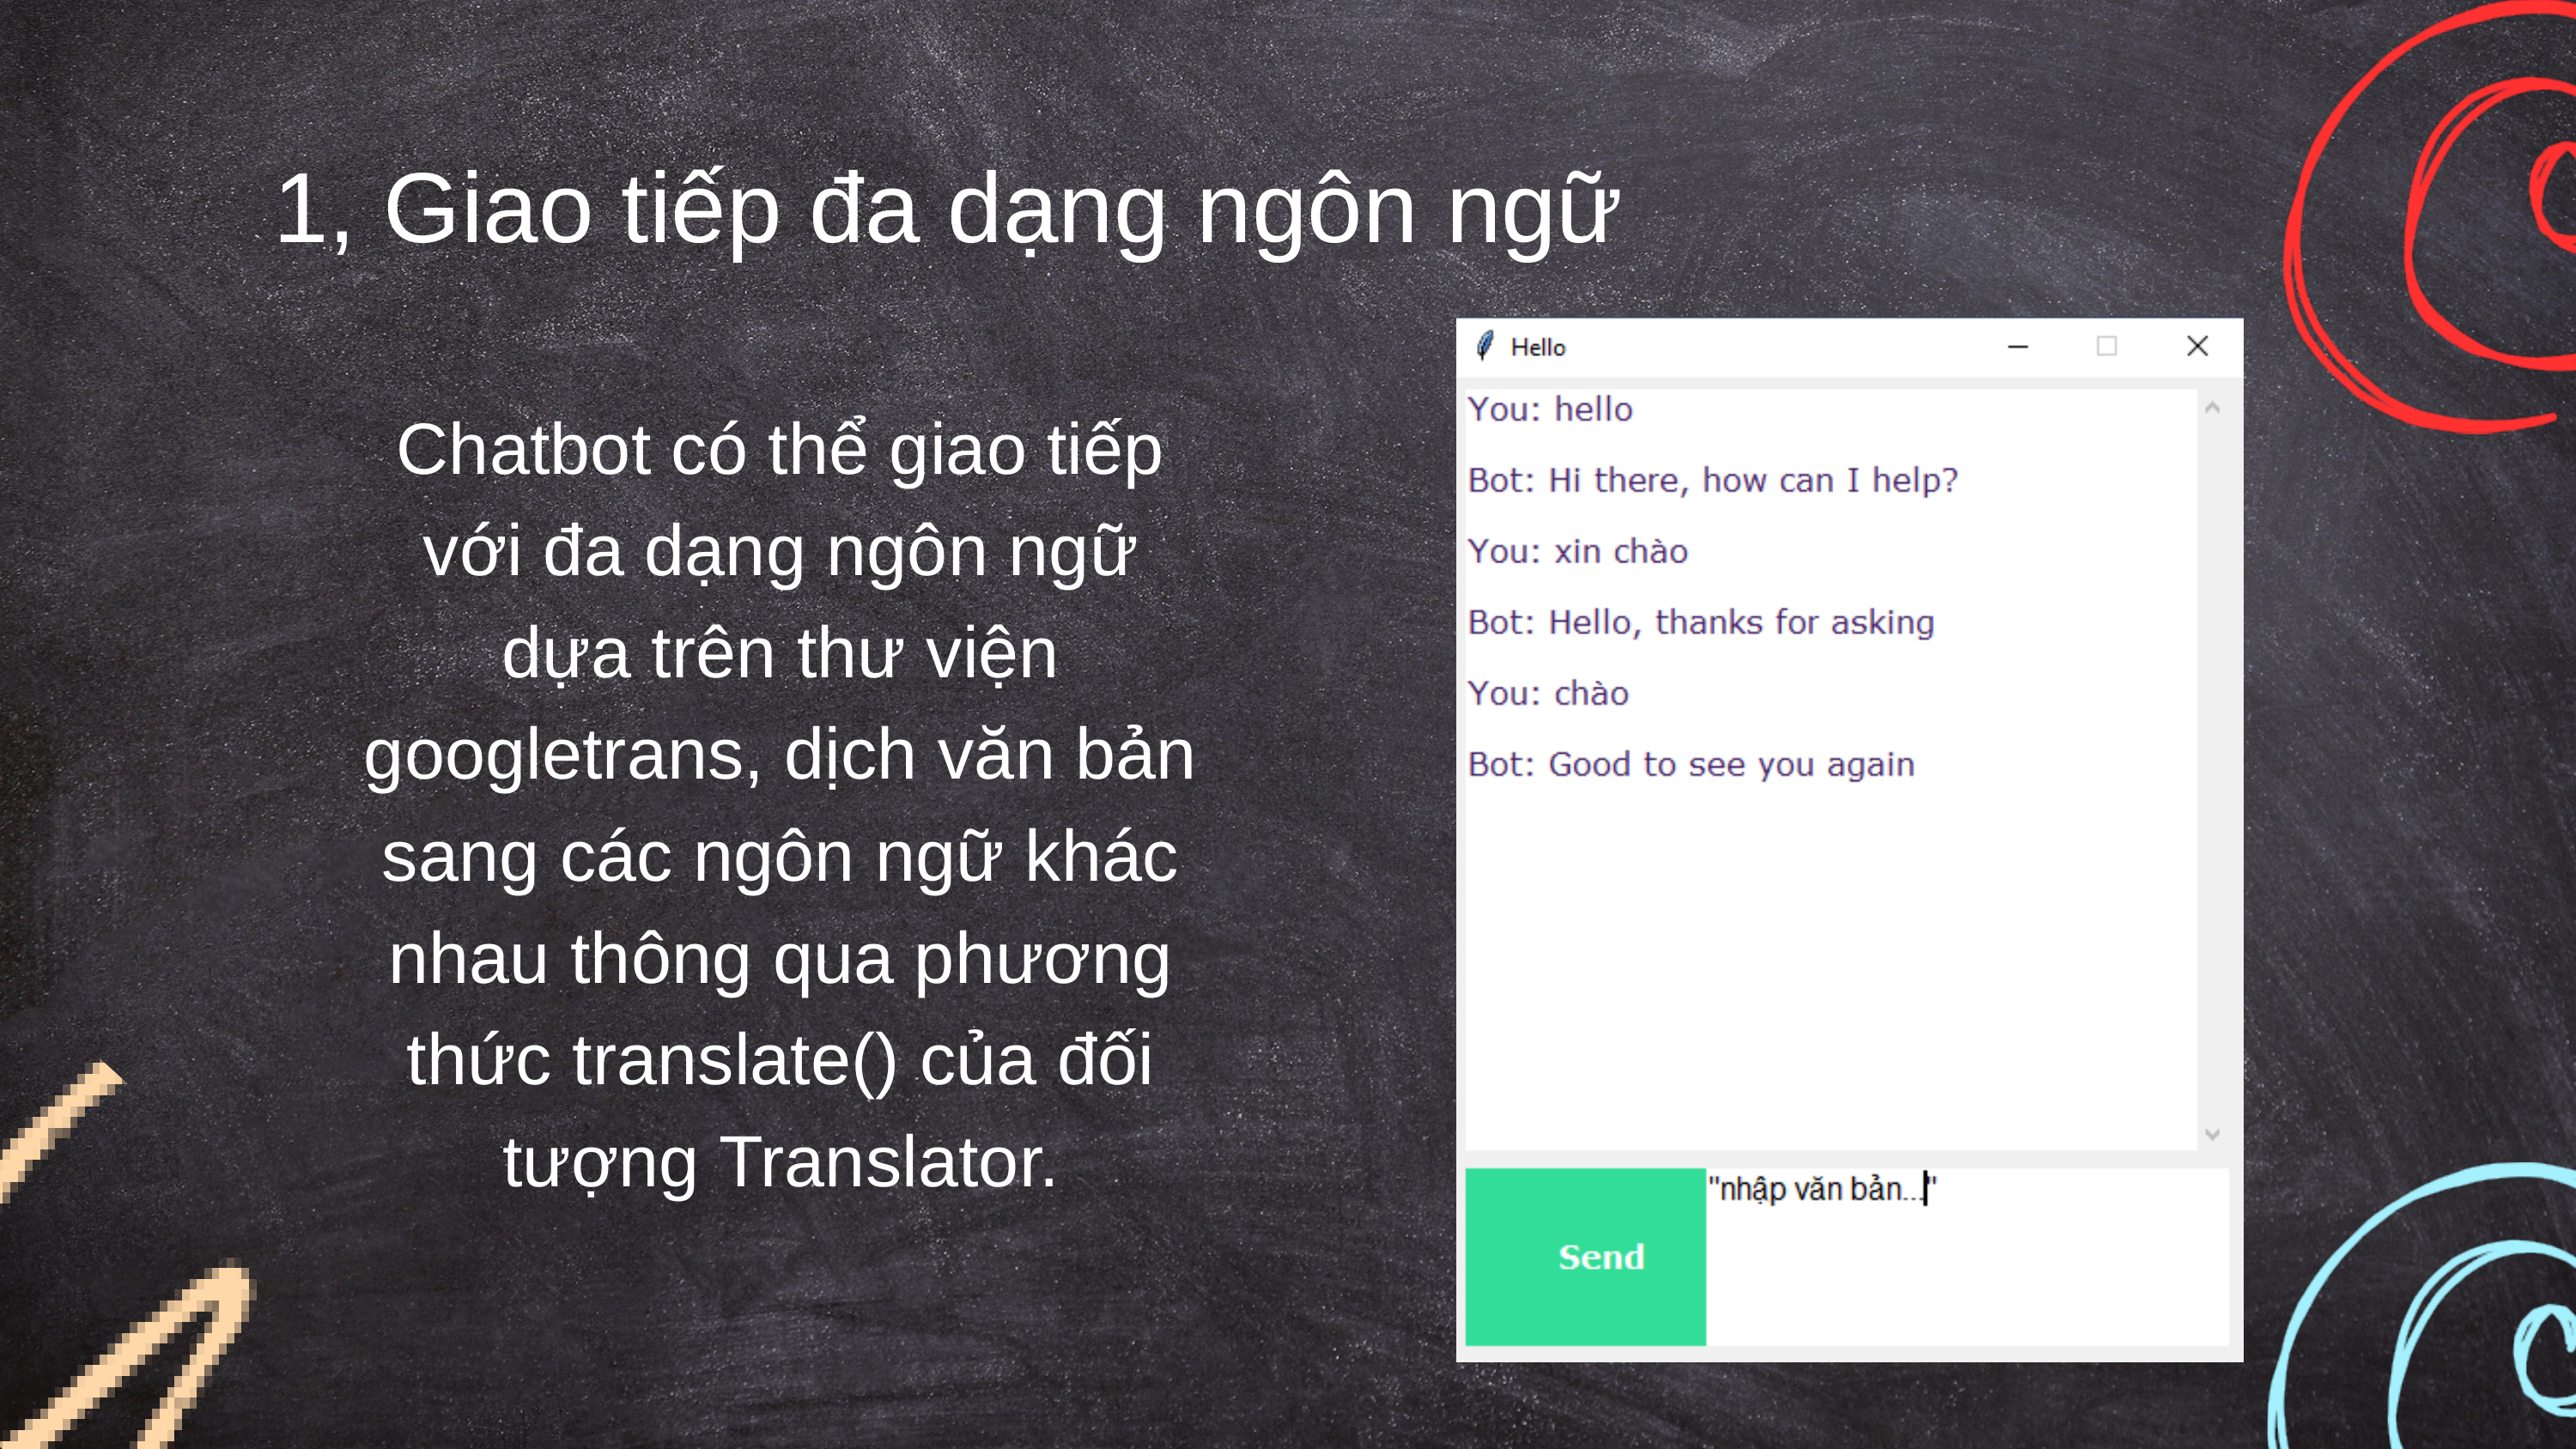

1, Giao tiếp đa dạng ngôn ngữ

Chatbot có thể giao tiếp với đa dạng ngôn ngữ dựa trên thư viện googletrans, dịch văn bản sang các ngôn ngữ khác nhau thông qua phương thức translate() của đối tượng Translator.